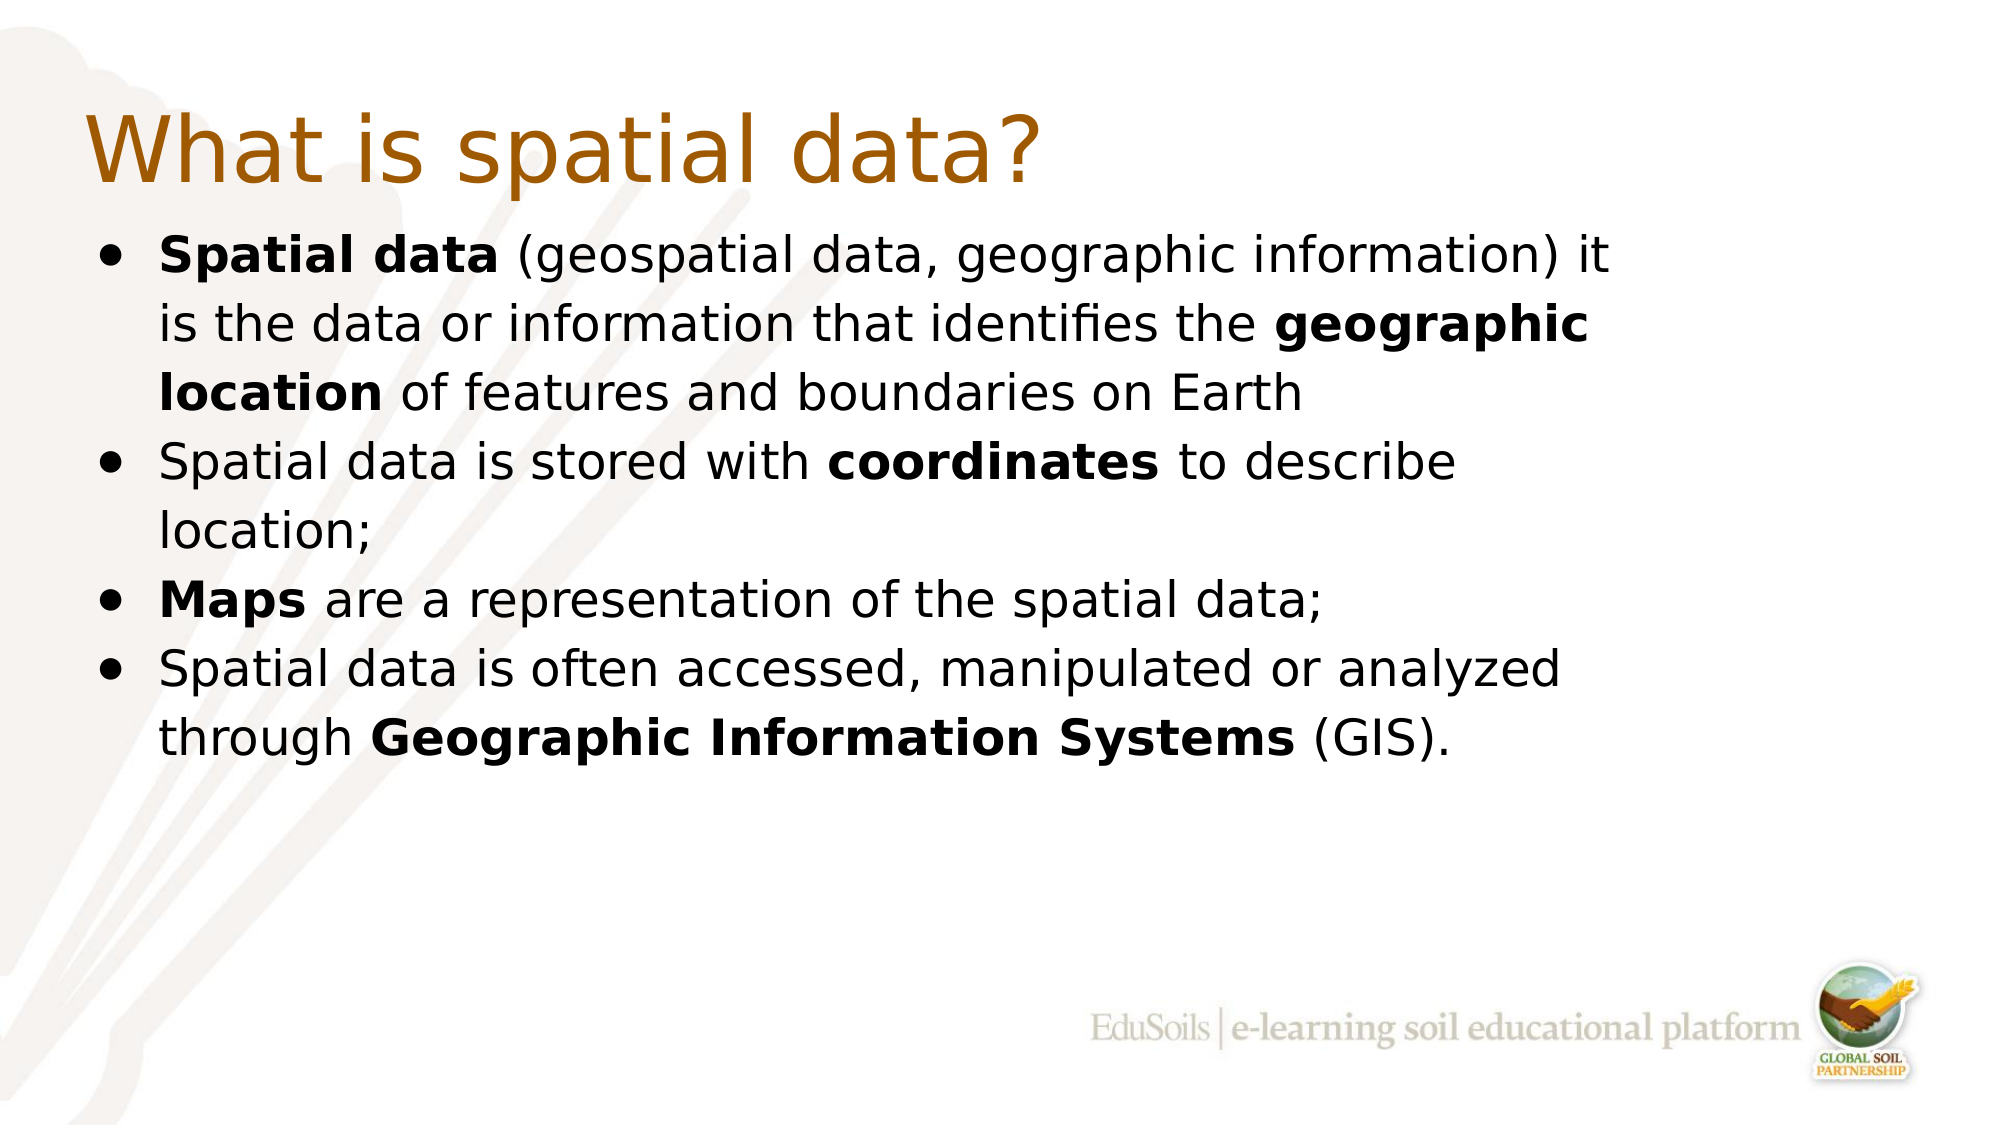

# What is spatial data?

Spatial data (geospatial data, geographic information) it is the data or information that identifies the geographic location of features and boundaries on Earth
Spatial data is stored with coordinates to describe location;
Maps are a representation of the spatial data;
Spatial data is often accessed, manipulated or analyzed through Geographic Information Systems (GIS).
3